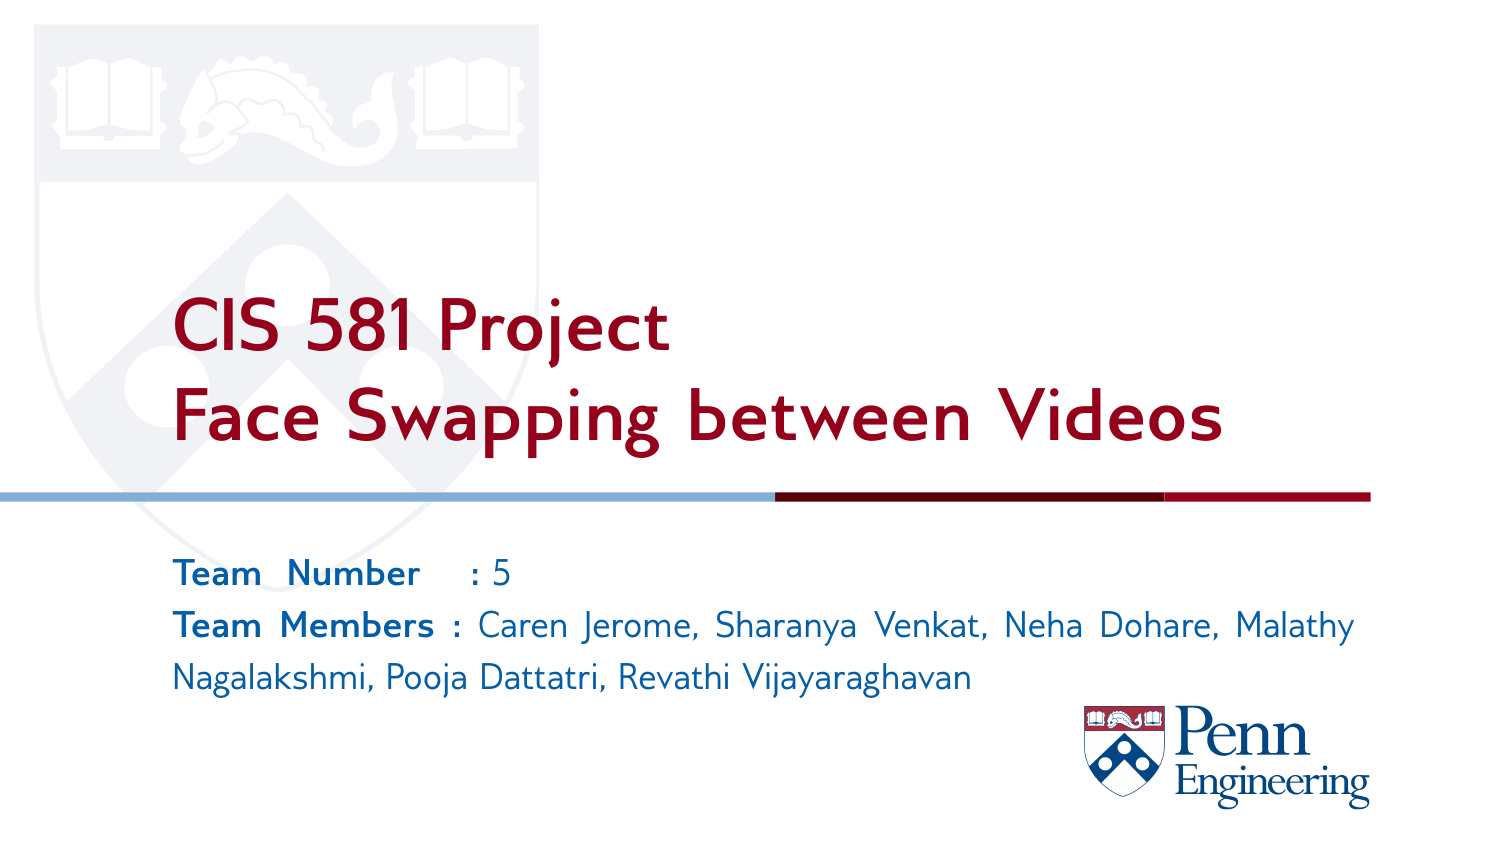

# CIS 581 Project Face Swapping between Videos
Team  Number    : 5
Team Members : Caren Jerome, Sharanya Venkat, Neha Dohare, Malathy Nagalakshmi, Pooja Dattatri, Revathi Vijayaraghavan